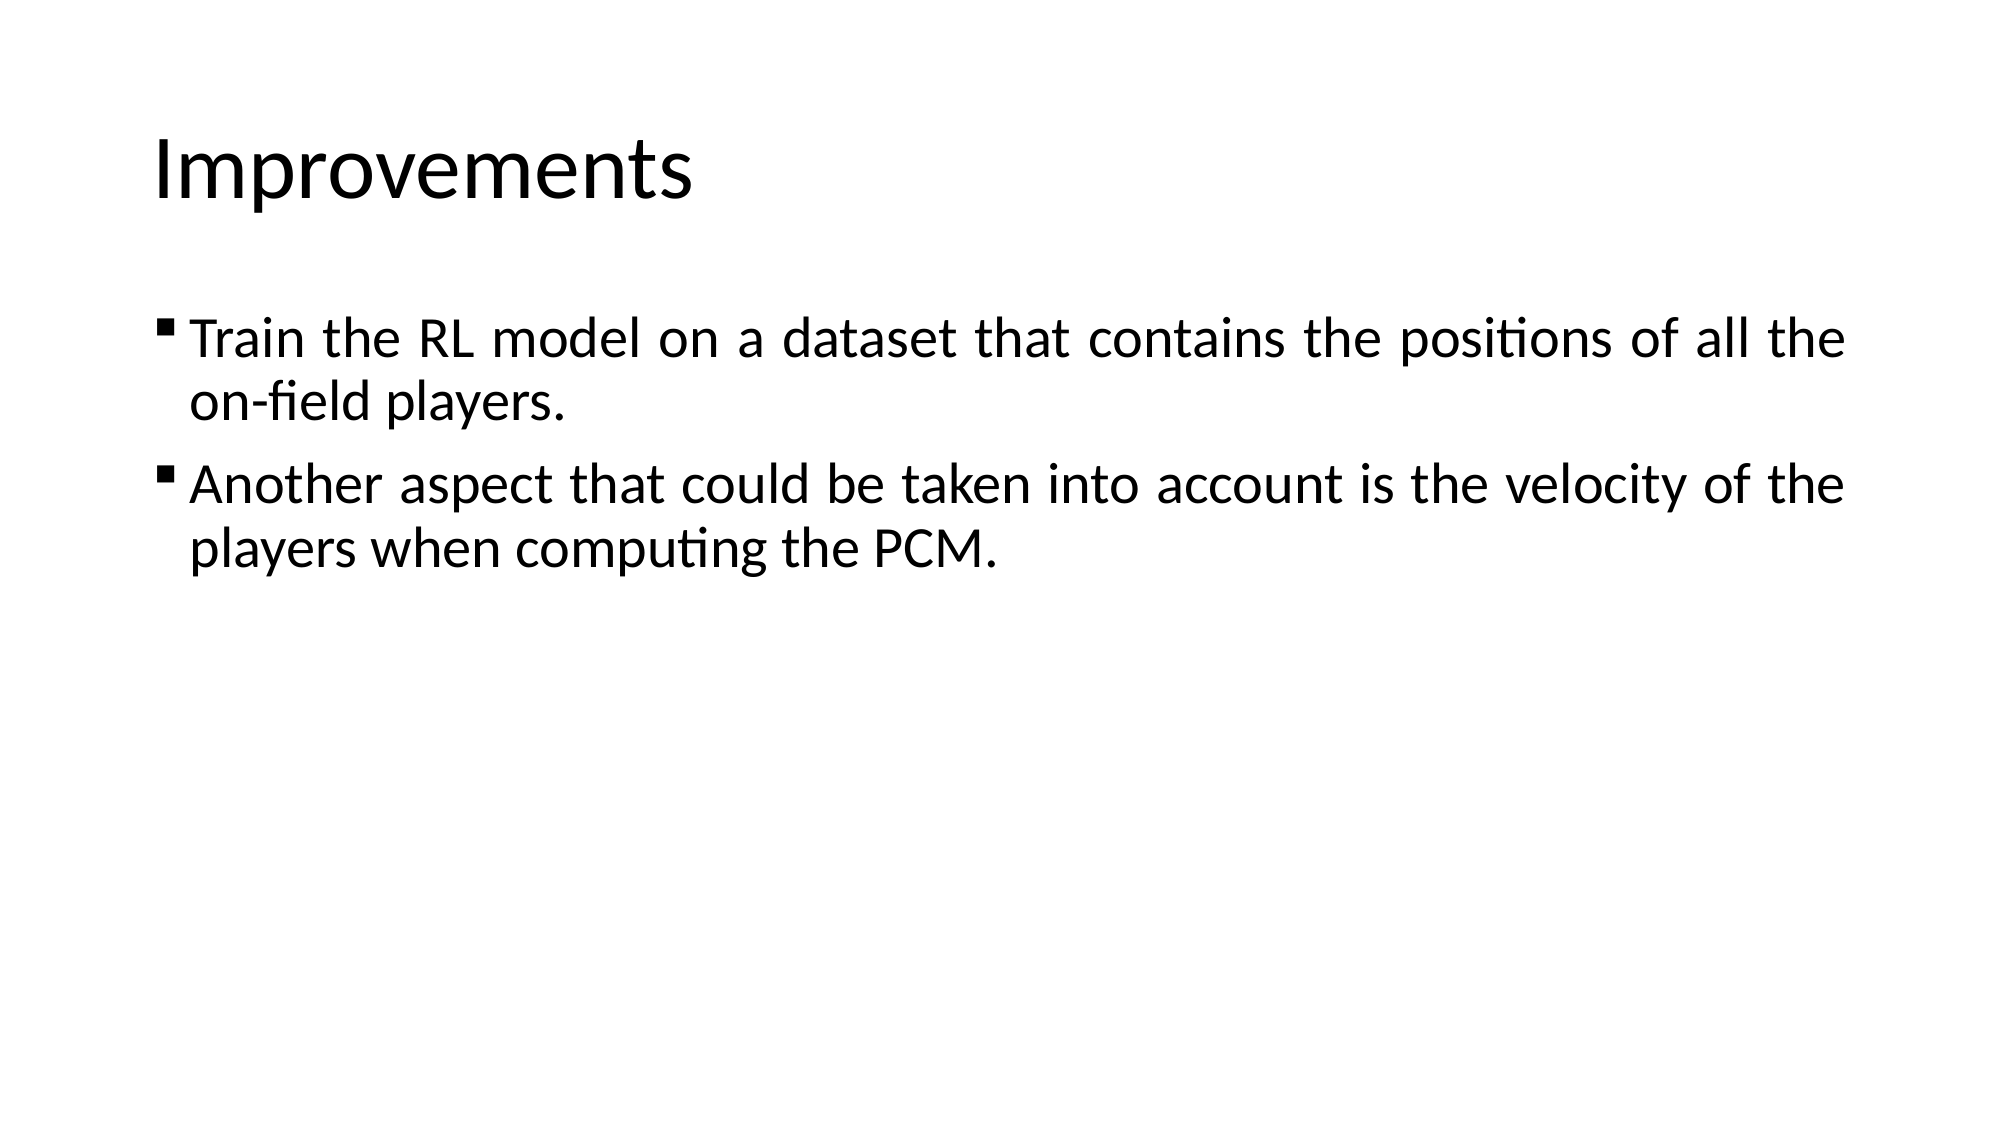

# Improvements
Train the RL model on a dataset that contains the positions of all the on-field players.
Another aspect that could be taken into account is the velocity of the players when computing the PCM.